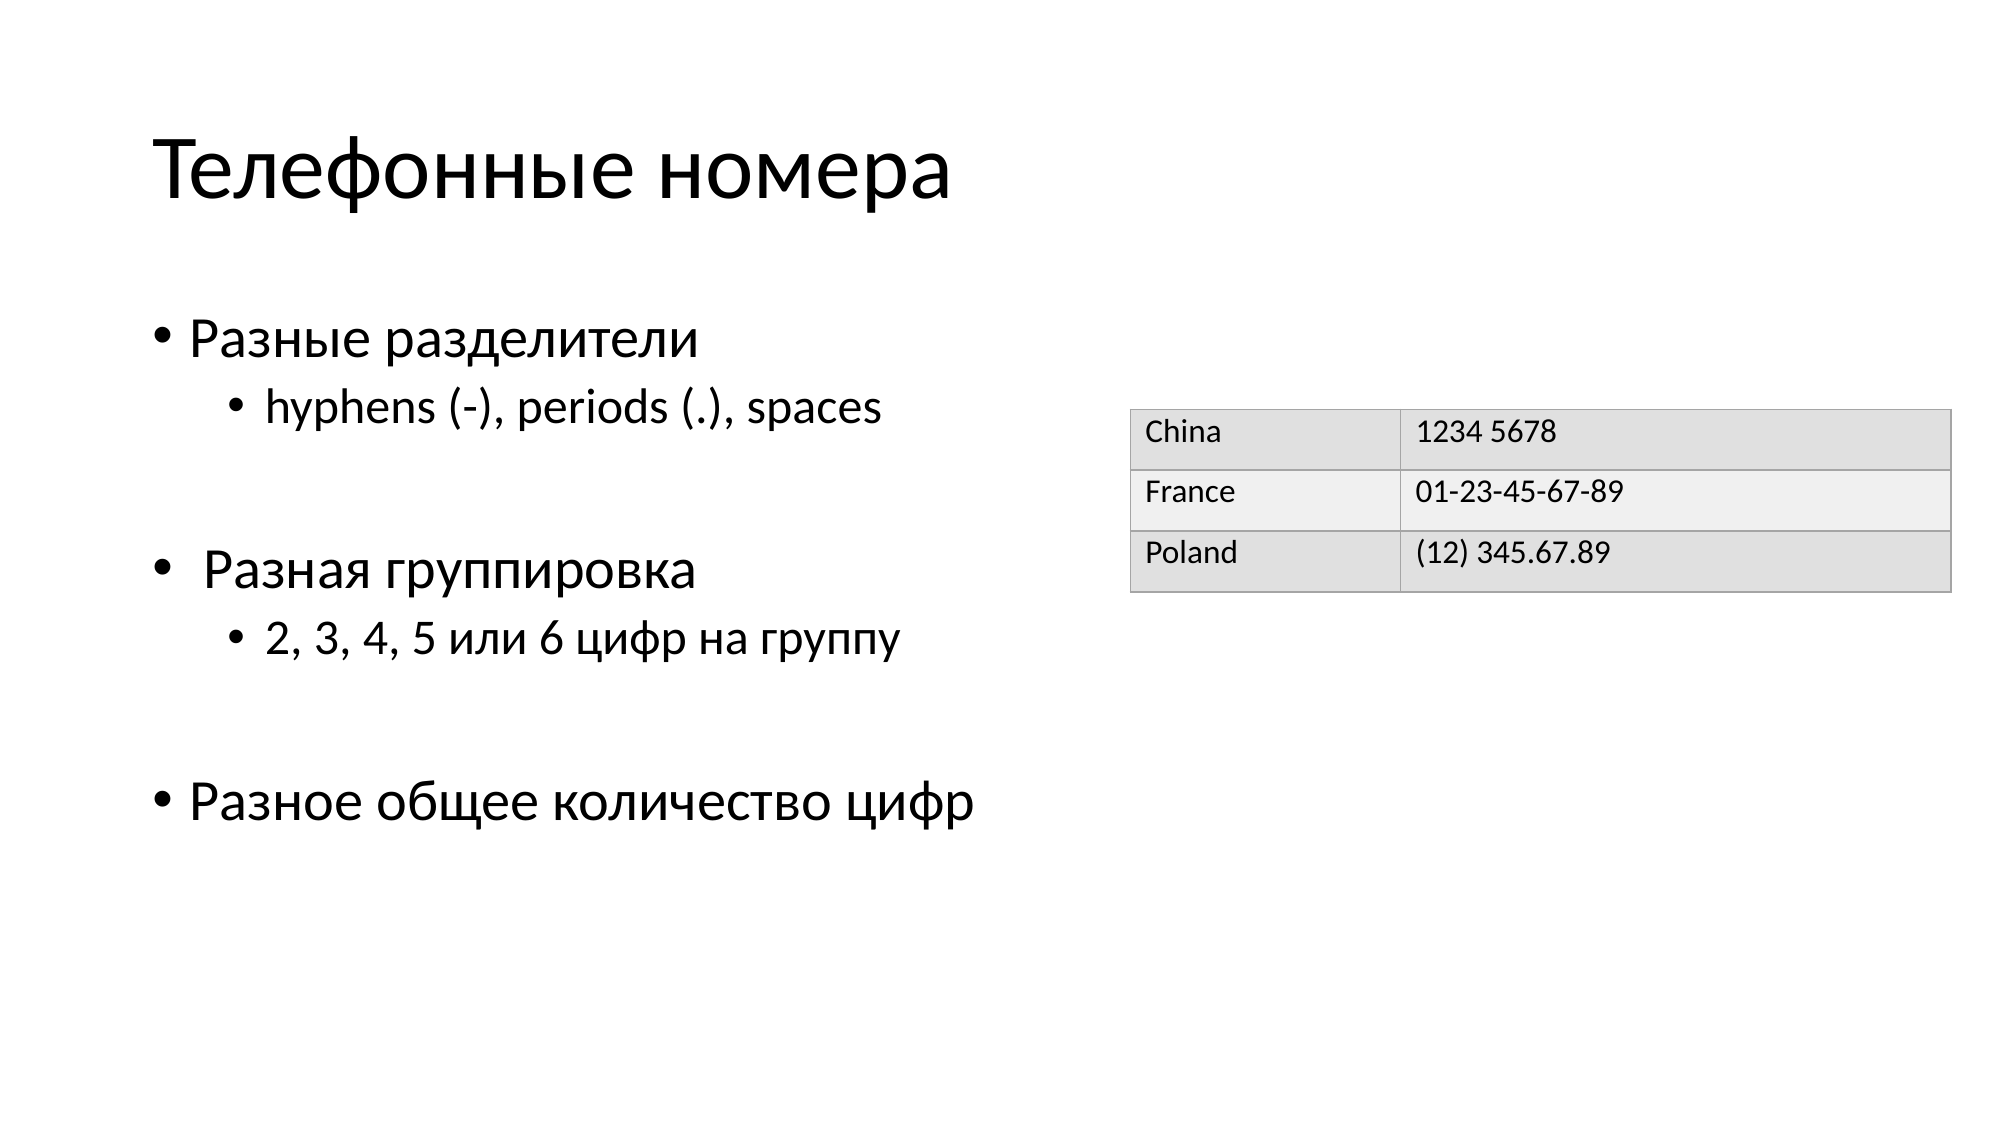

# Телефонные номера
Разные разделители
hyphens (-), periods (.), spaces

 Разная группировка
2, 3, 4, 5 или 6 цифр на группу

Разное общее количество цифр

| China | 1234 5678 |
| --- | --- |
| France | 01-23-45-67-89 |
| Poland | (12) 345.67.89 |